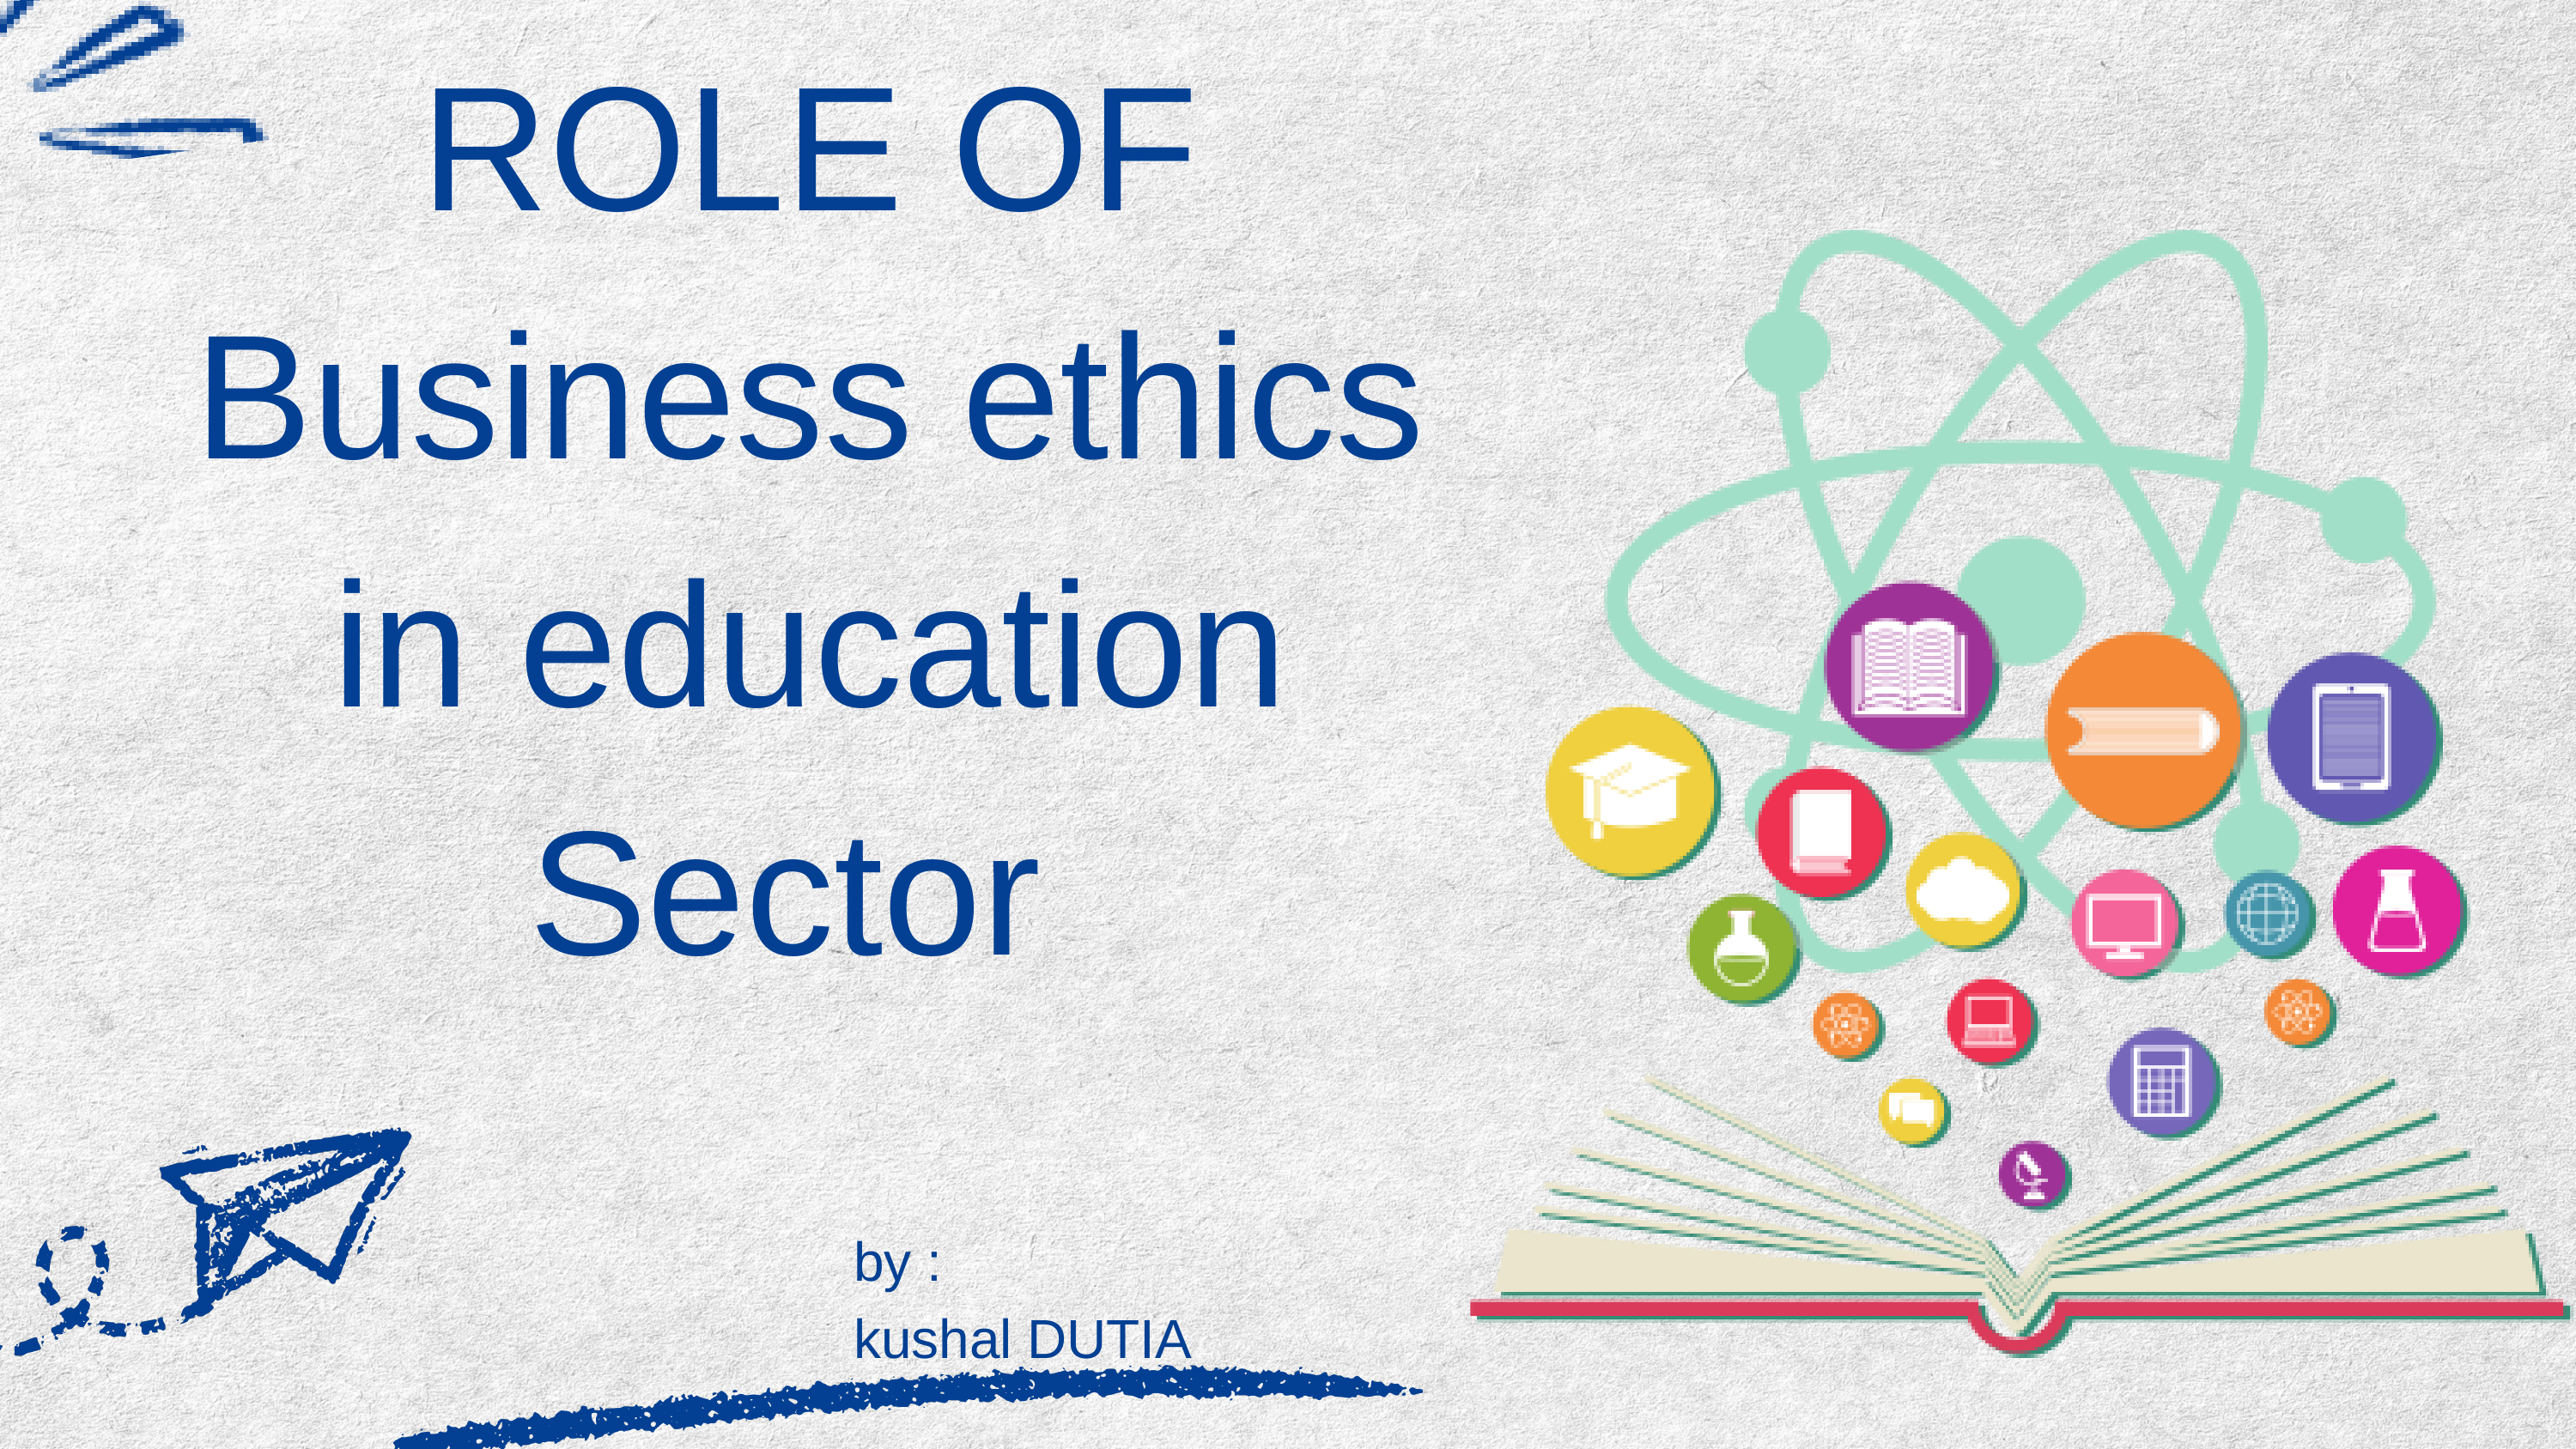

ROLE OF Business ethics
in education Sector

by :
kushal DUTIA